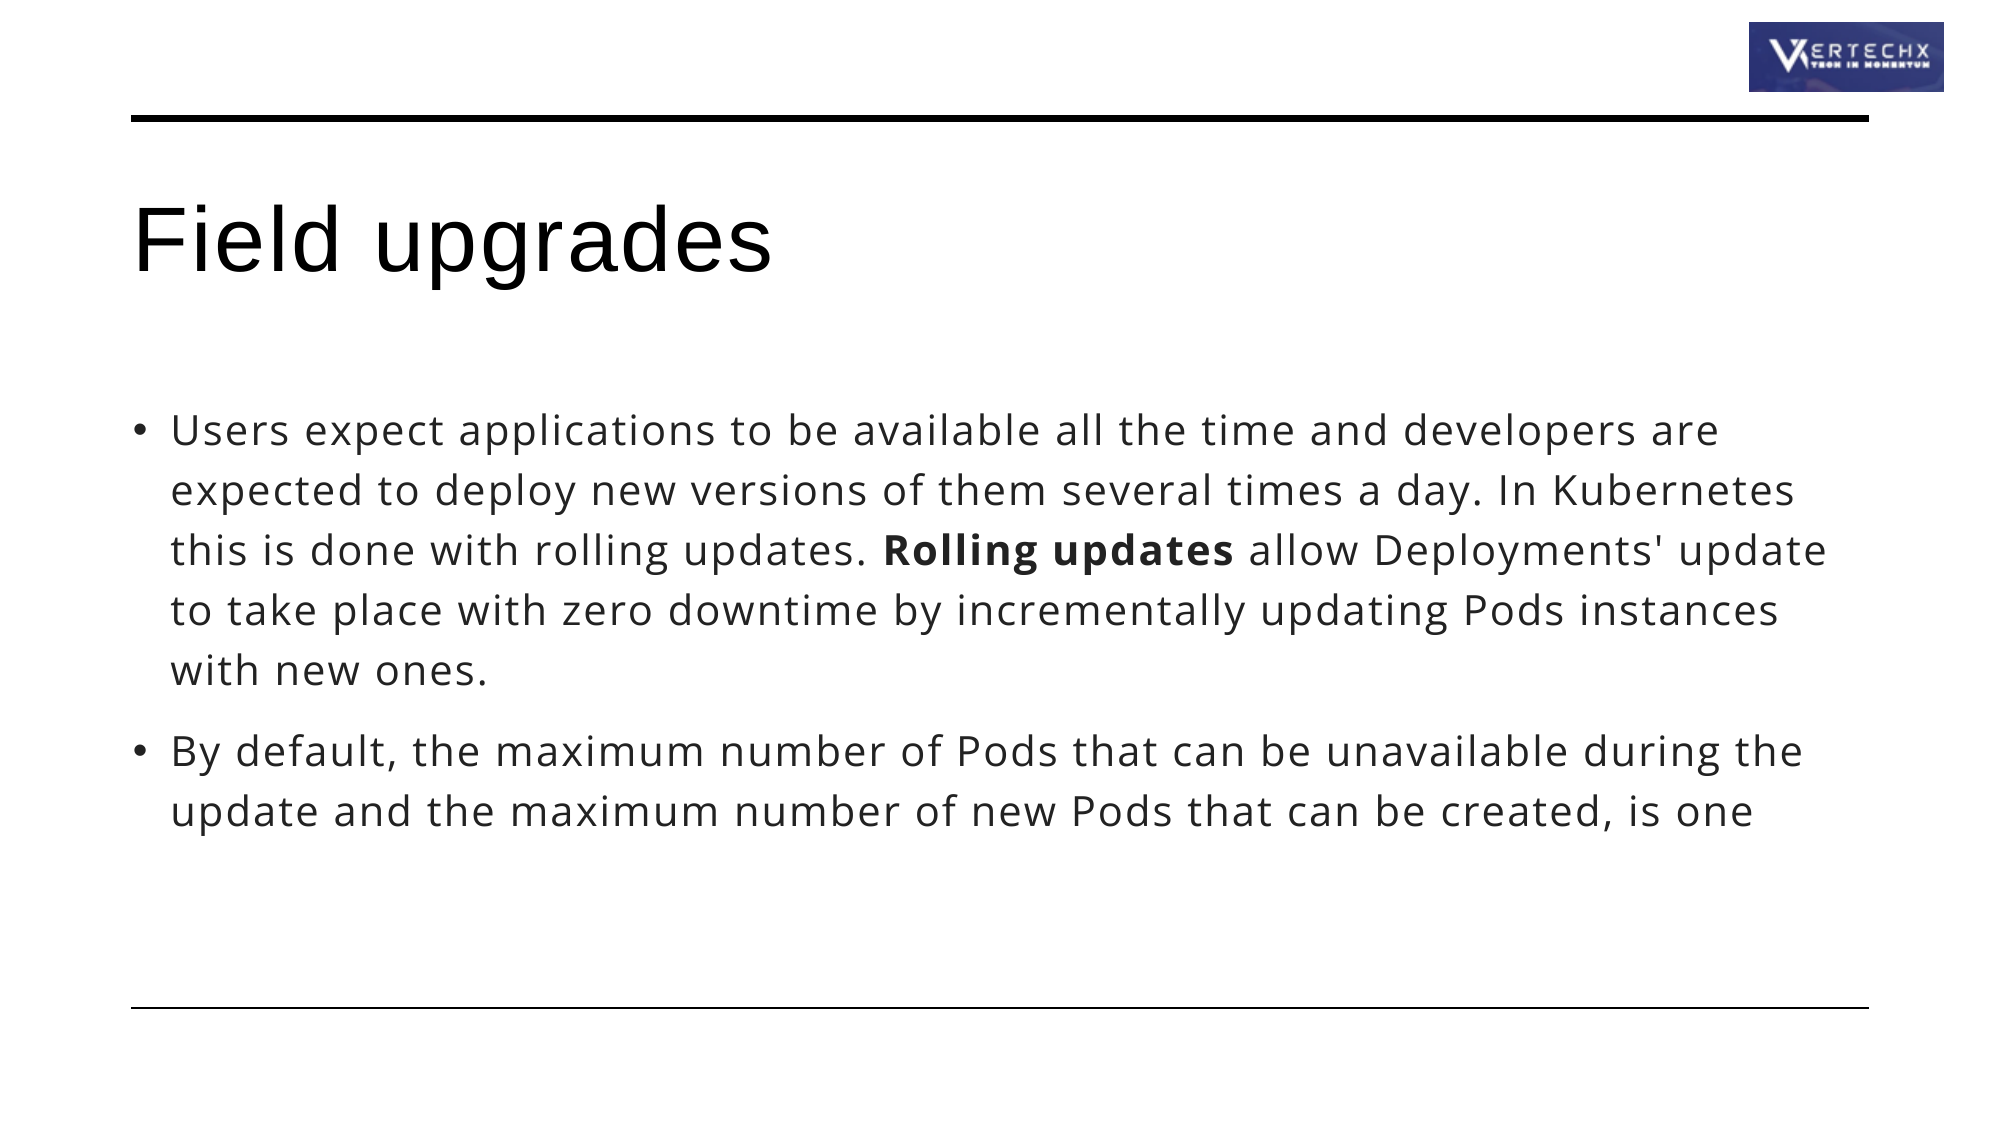

# Field upgrades
Users expect applications to be available all the time and developers are expected to deploy new versions of them several times a day. In Kubernetes this is done with rolling updates. Rolling updates allow Deployments' update to take place with zero downtime by incrementally updating Pods instances with new ones.
By default, the maximum number of Pods that can be unavailable during the update and the maximum number of new Pods that can be created, is one